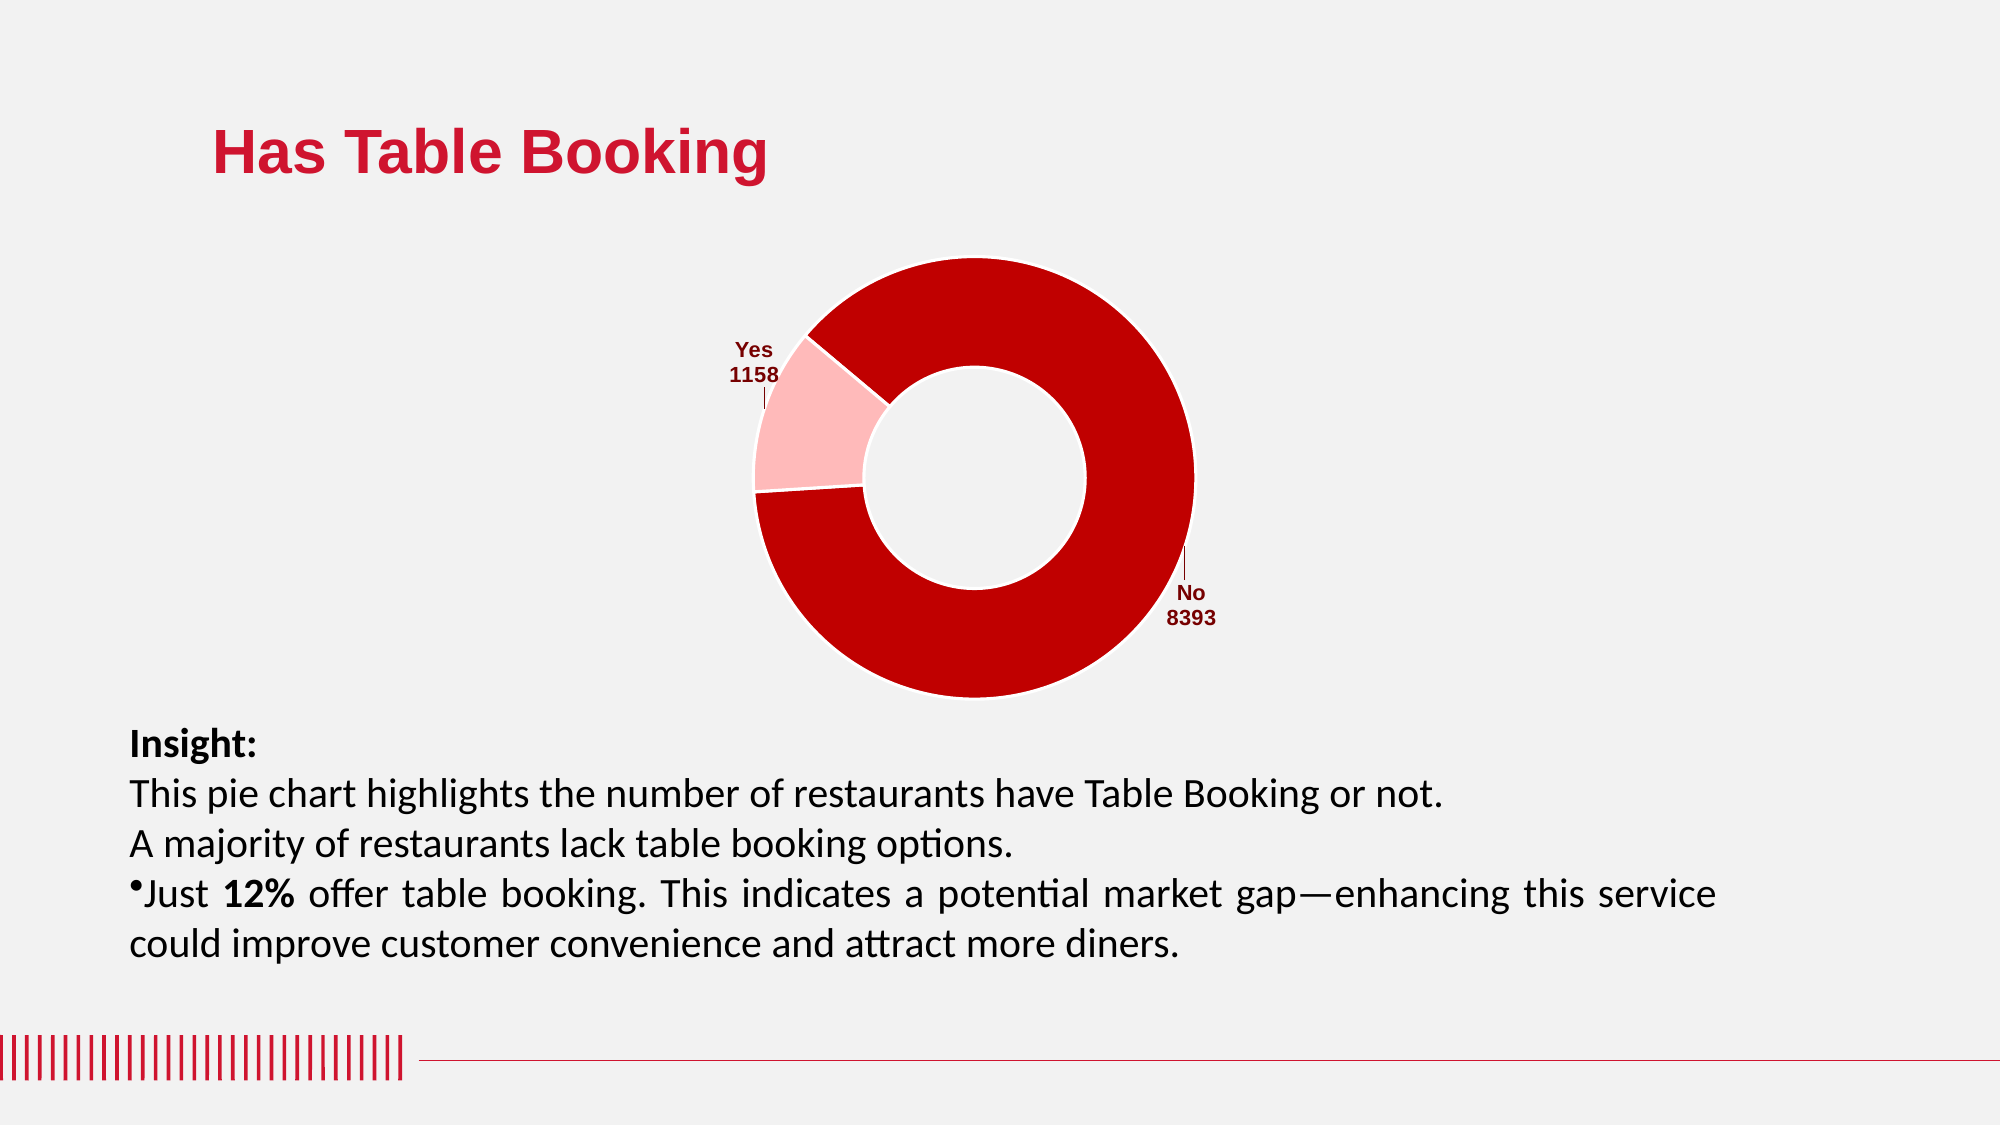

# Has Table Booking

### Chart

| Category | Total |
|---|---|
| No | 8393.0 |
| Yes | 1158.0 |
Insight:
This pie chart highlights the number of restaurants have Table Booking or not.
A majority of restaurants lack table booking options.
Just 12% offer table booking. This indicates a potential market gap—enhancing this service could improve customer convenience and attract more diners.